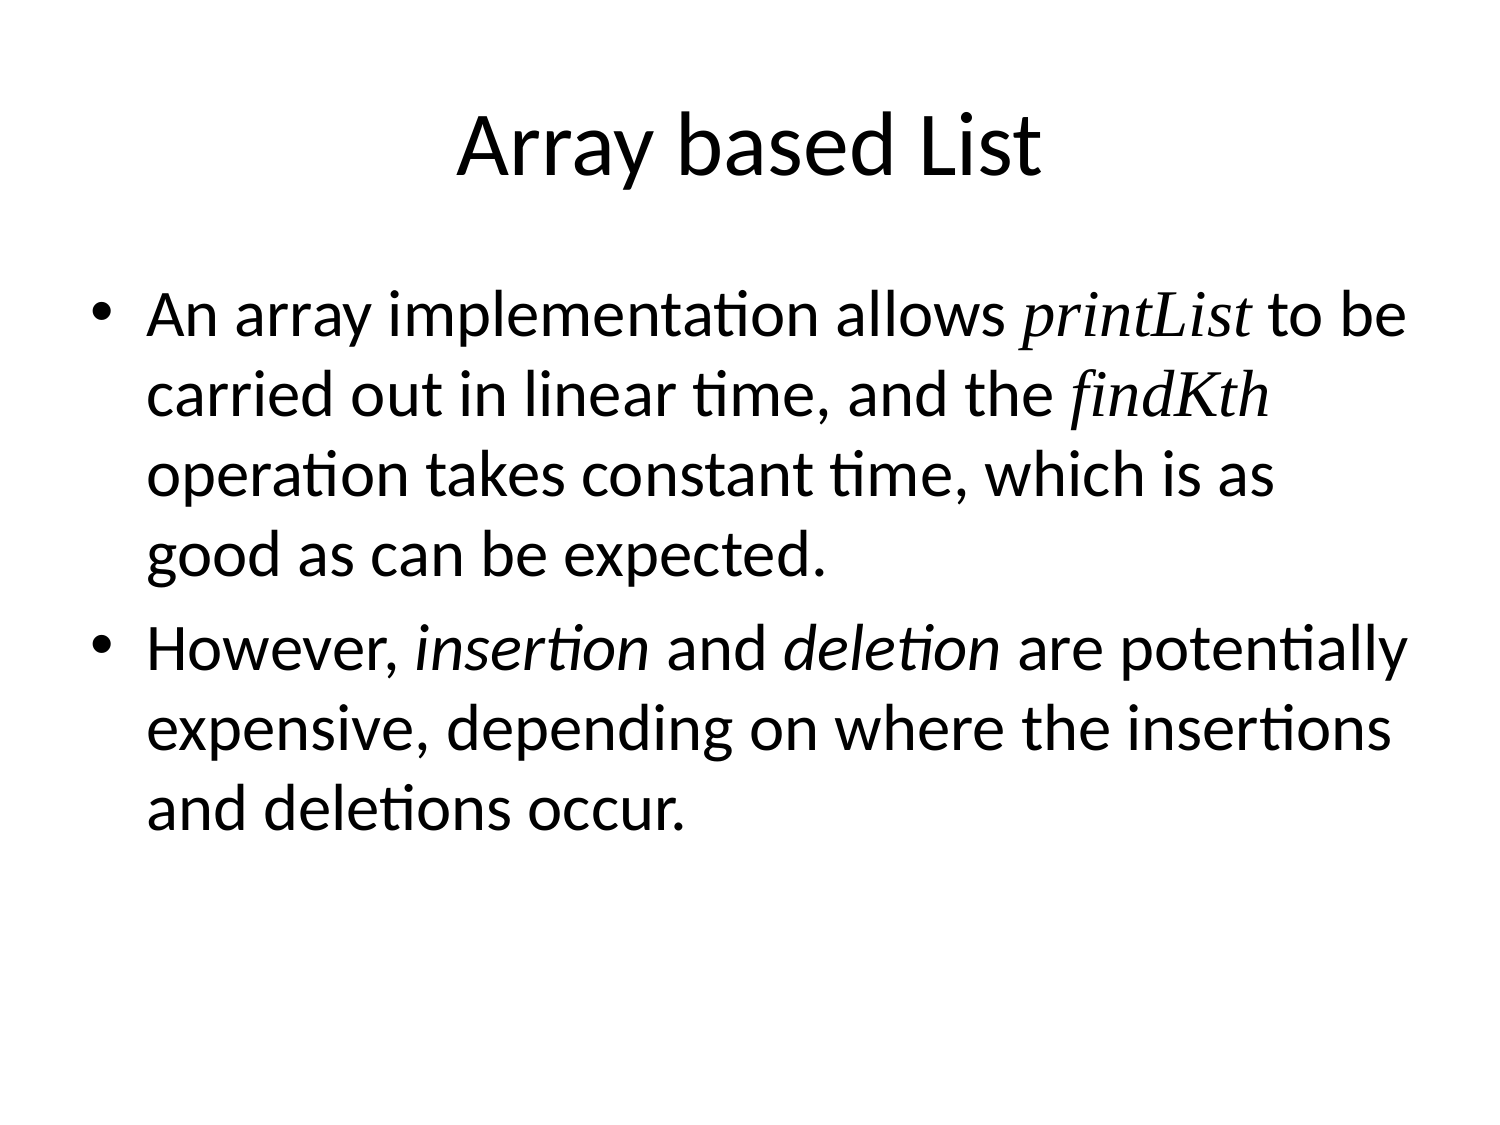

# Array based List
An array implementation allows printList to be carried out in linear time, and the findKth operation takes constant time, which is as good as can be expected.
However, insertion and deletion are potentially expensive, depending on where the insertions and deletions occur.